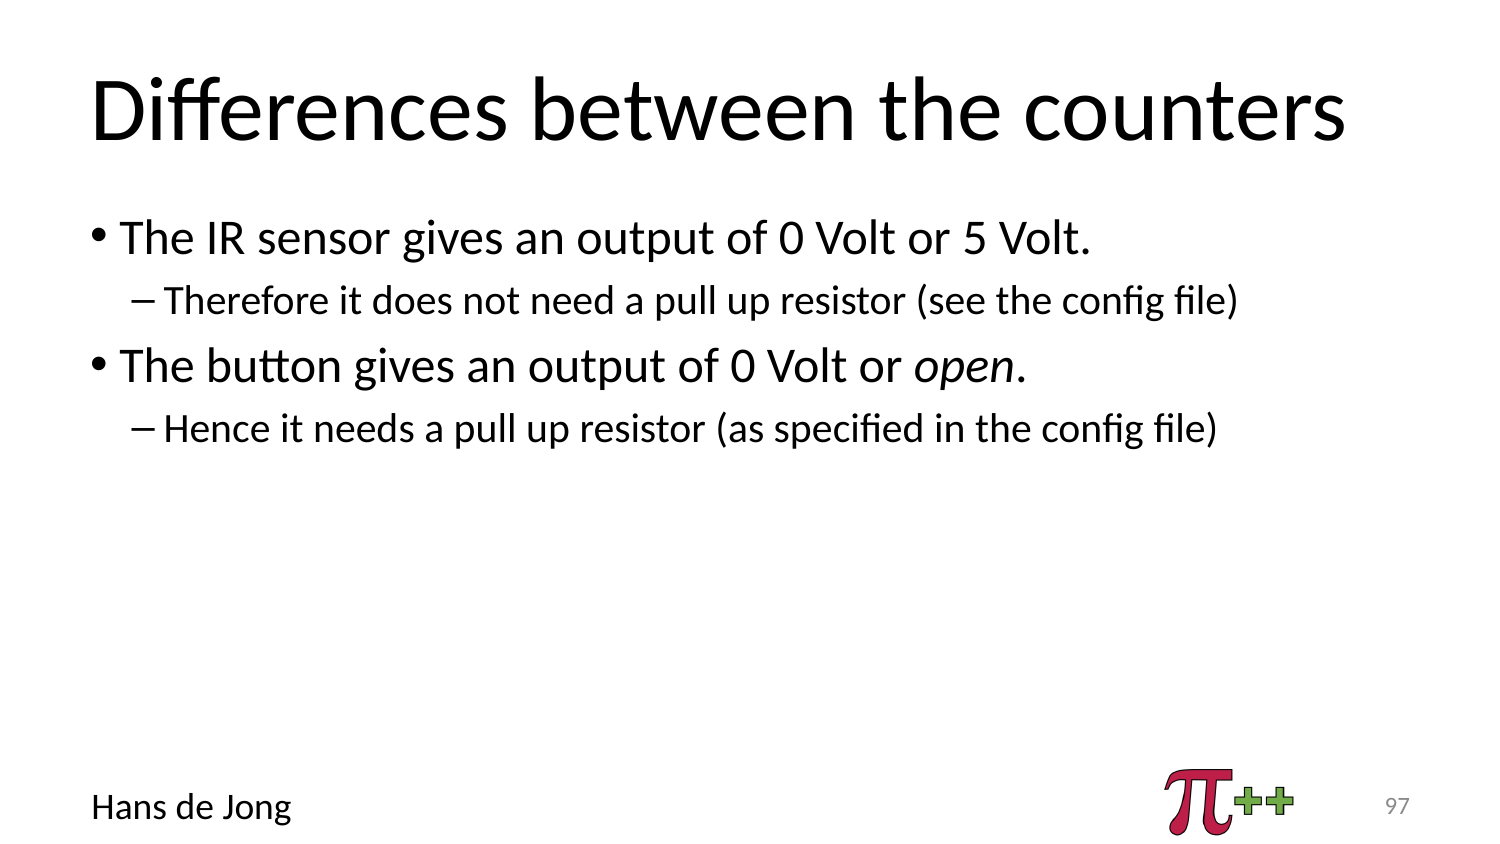

# Differences between the counters
The IR sensor gives an output of 0 Volt or 5 Volt.
Therefore it does not need a pull up resistor (see the config file)
The button gives an output of 0 Volt or open.
Hence it needs a pull up resistor (as specified in the config file)
97